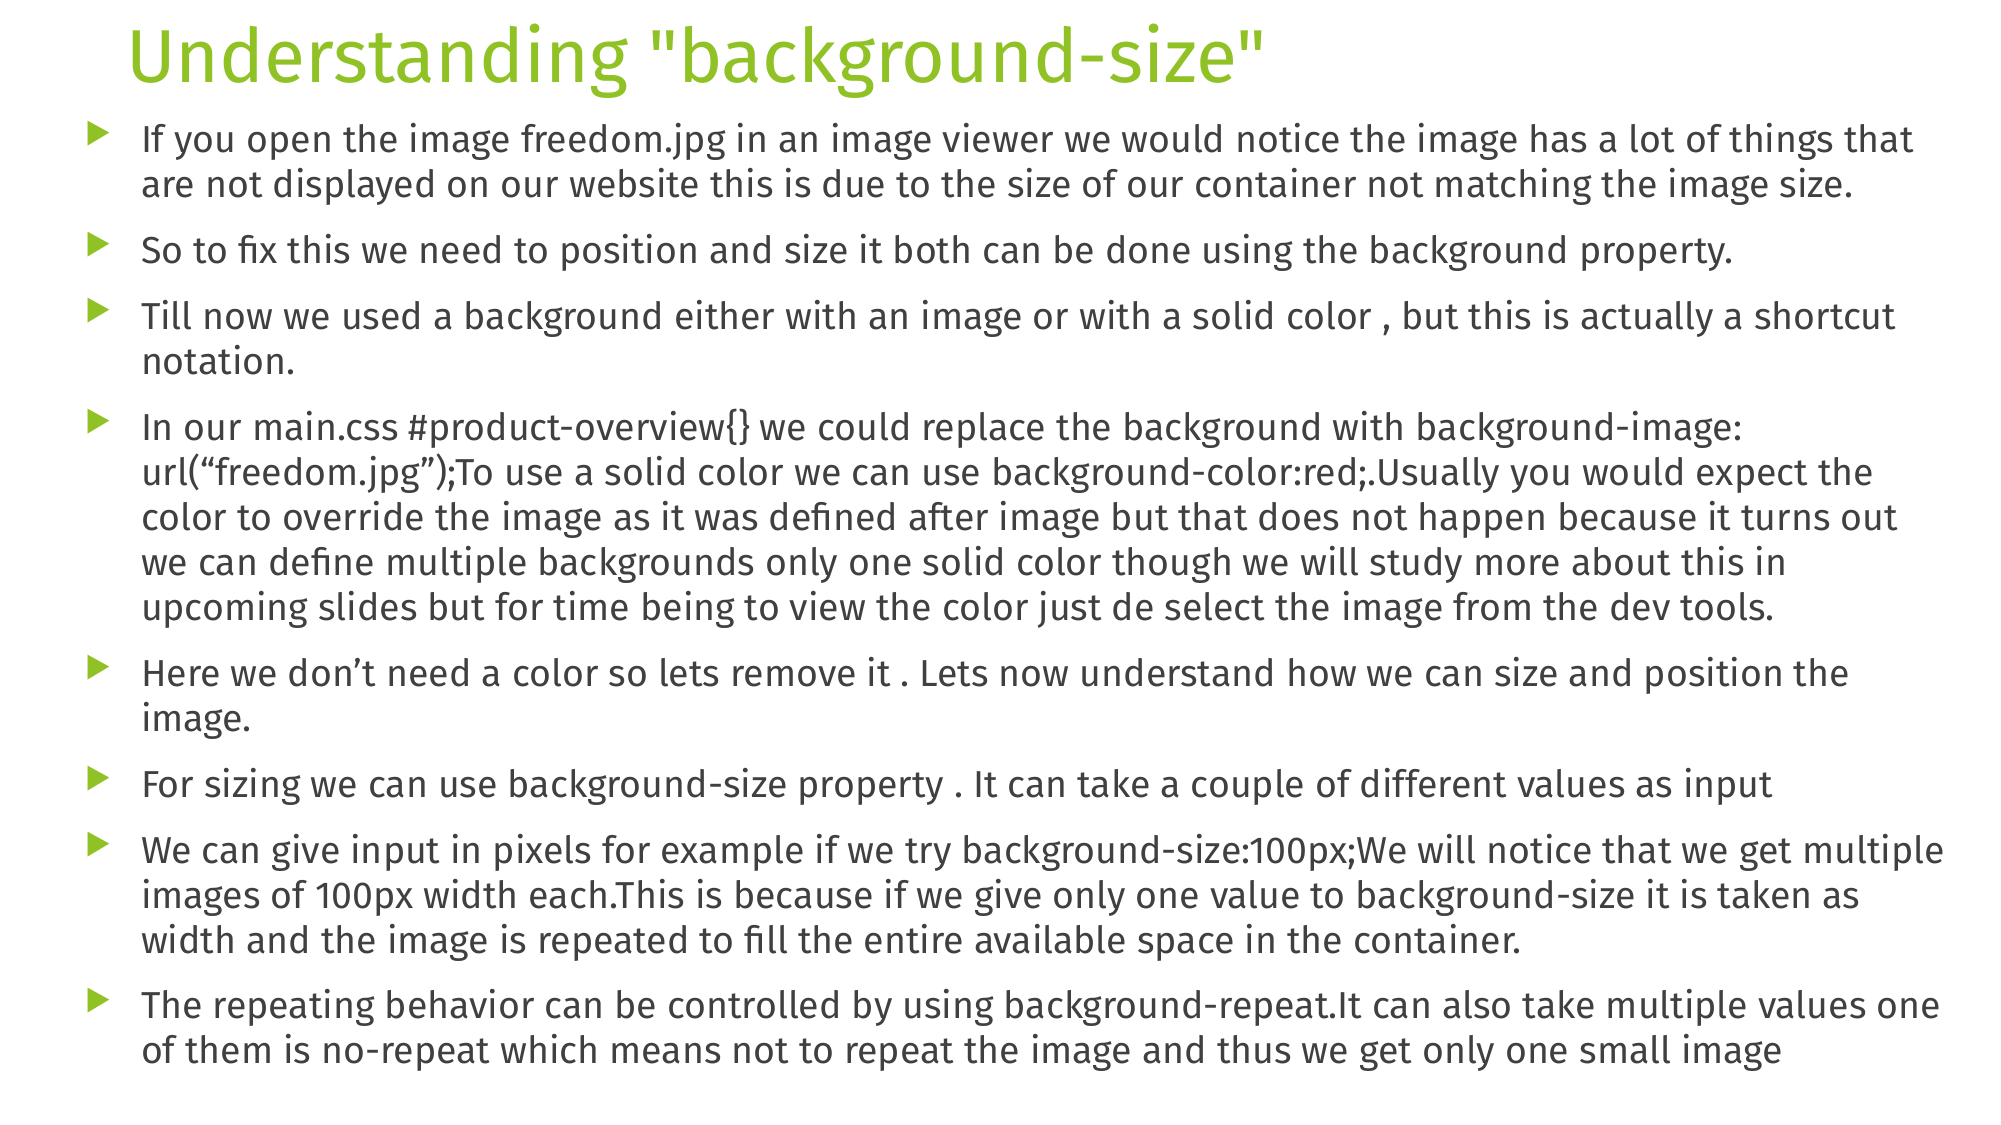

# Understanding "background-size"
If you open the image freedom.jpg in an image viewer we would notice the image has a lot of things that are not displayed on our website this is due to the size of our container not matching the image size.
So to fix this we need to position and size it both can be done using the background property.
Till now we used a background either with an image or with a solid color , but this is actually a shortcut notation.
In our main.css #product-overview{} we could replace the background with background-image: url(“freedom.jpg”);To use a solid color we can use background-color:red;.Usually you would expect the color to override the image as it was defined after image but that does not happen because it turns out we can define multiple backgrounds only one solid color though we will study more about this in upcoming slides but for time being to view the color just de select the image from the dev tools.
Here we don’t need a color so lets remove it . Lets now understand how we can size and position the image.
For sizing we can use background-size property . It can take a couple of different values as input
We can give input in pixels for example if we try background-size:100px;We will notice that we get multiple images of 100px width each.This is because if we give only one value to background-size it is taken as width and the image is repeated to fill the entire available space in the container.
The repeating behavior can be controlled by using background-repeat.It can also take multiple values one of them is no-repeat which means not to repeat the image and thus we get only one small image